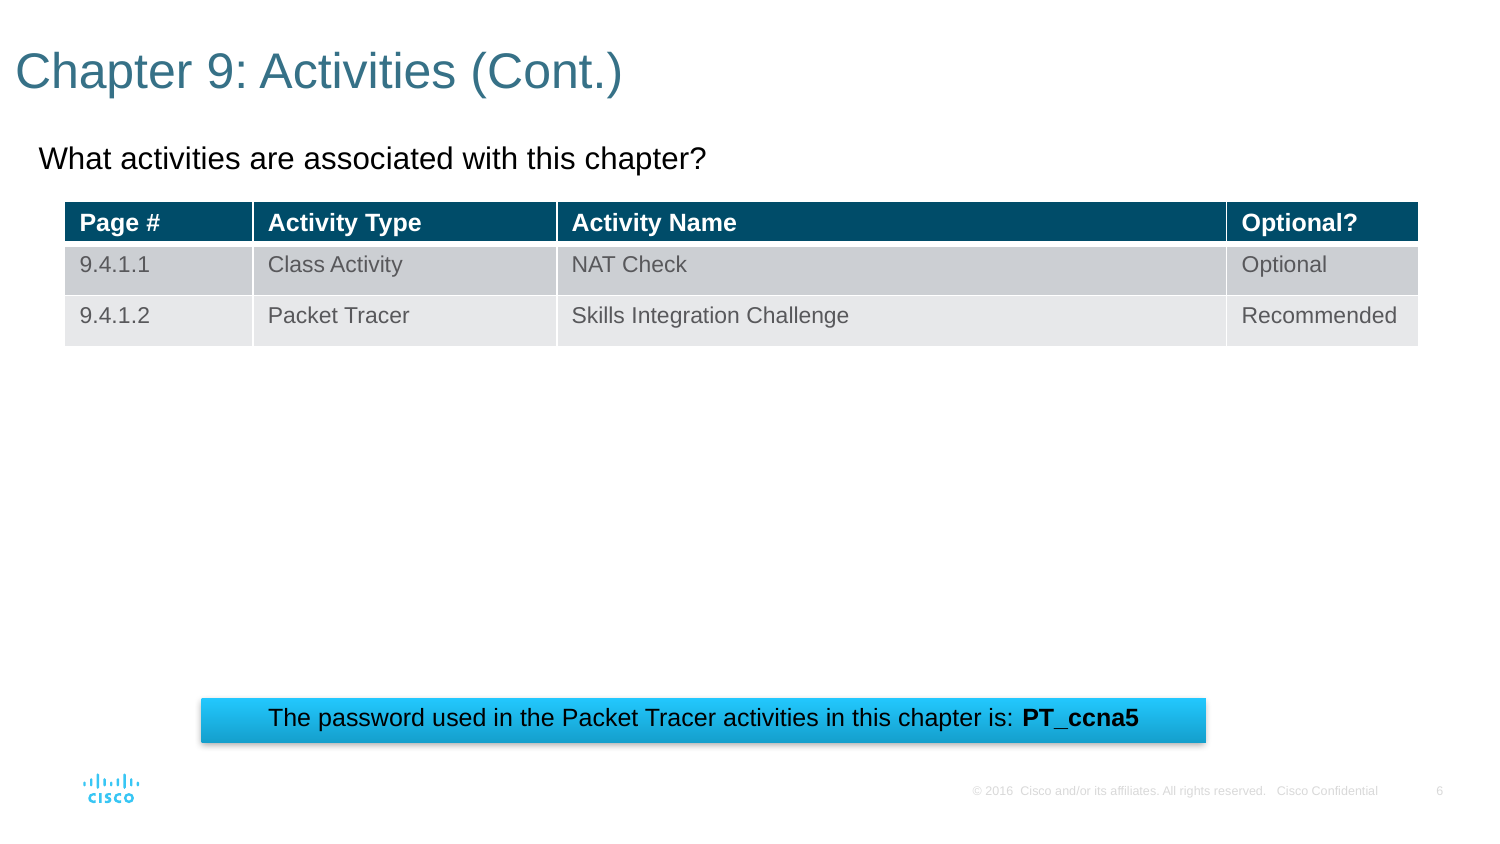

# Chapter 9: Activities (Cont.)
What activities are associated with this chapter?

| Page # | Activity Type | Activity Name | Optional? |
| --- | --- | --- | --- |
| 9.4.1.1 | Class Activity | NAT Check | Optional |
| 9.4.1.2 | Packet Tracer | Skills Integration Challenge | Recommended |
The password used in the Packet Tracer activities in this chapter is: PT_ccna5